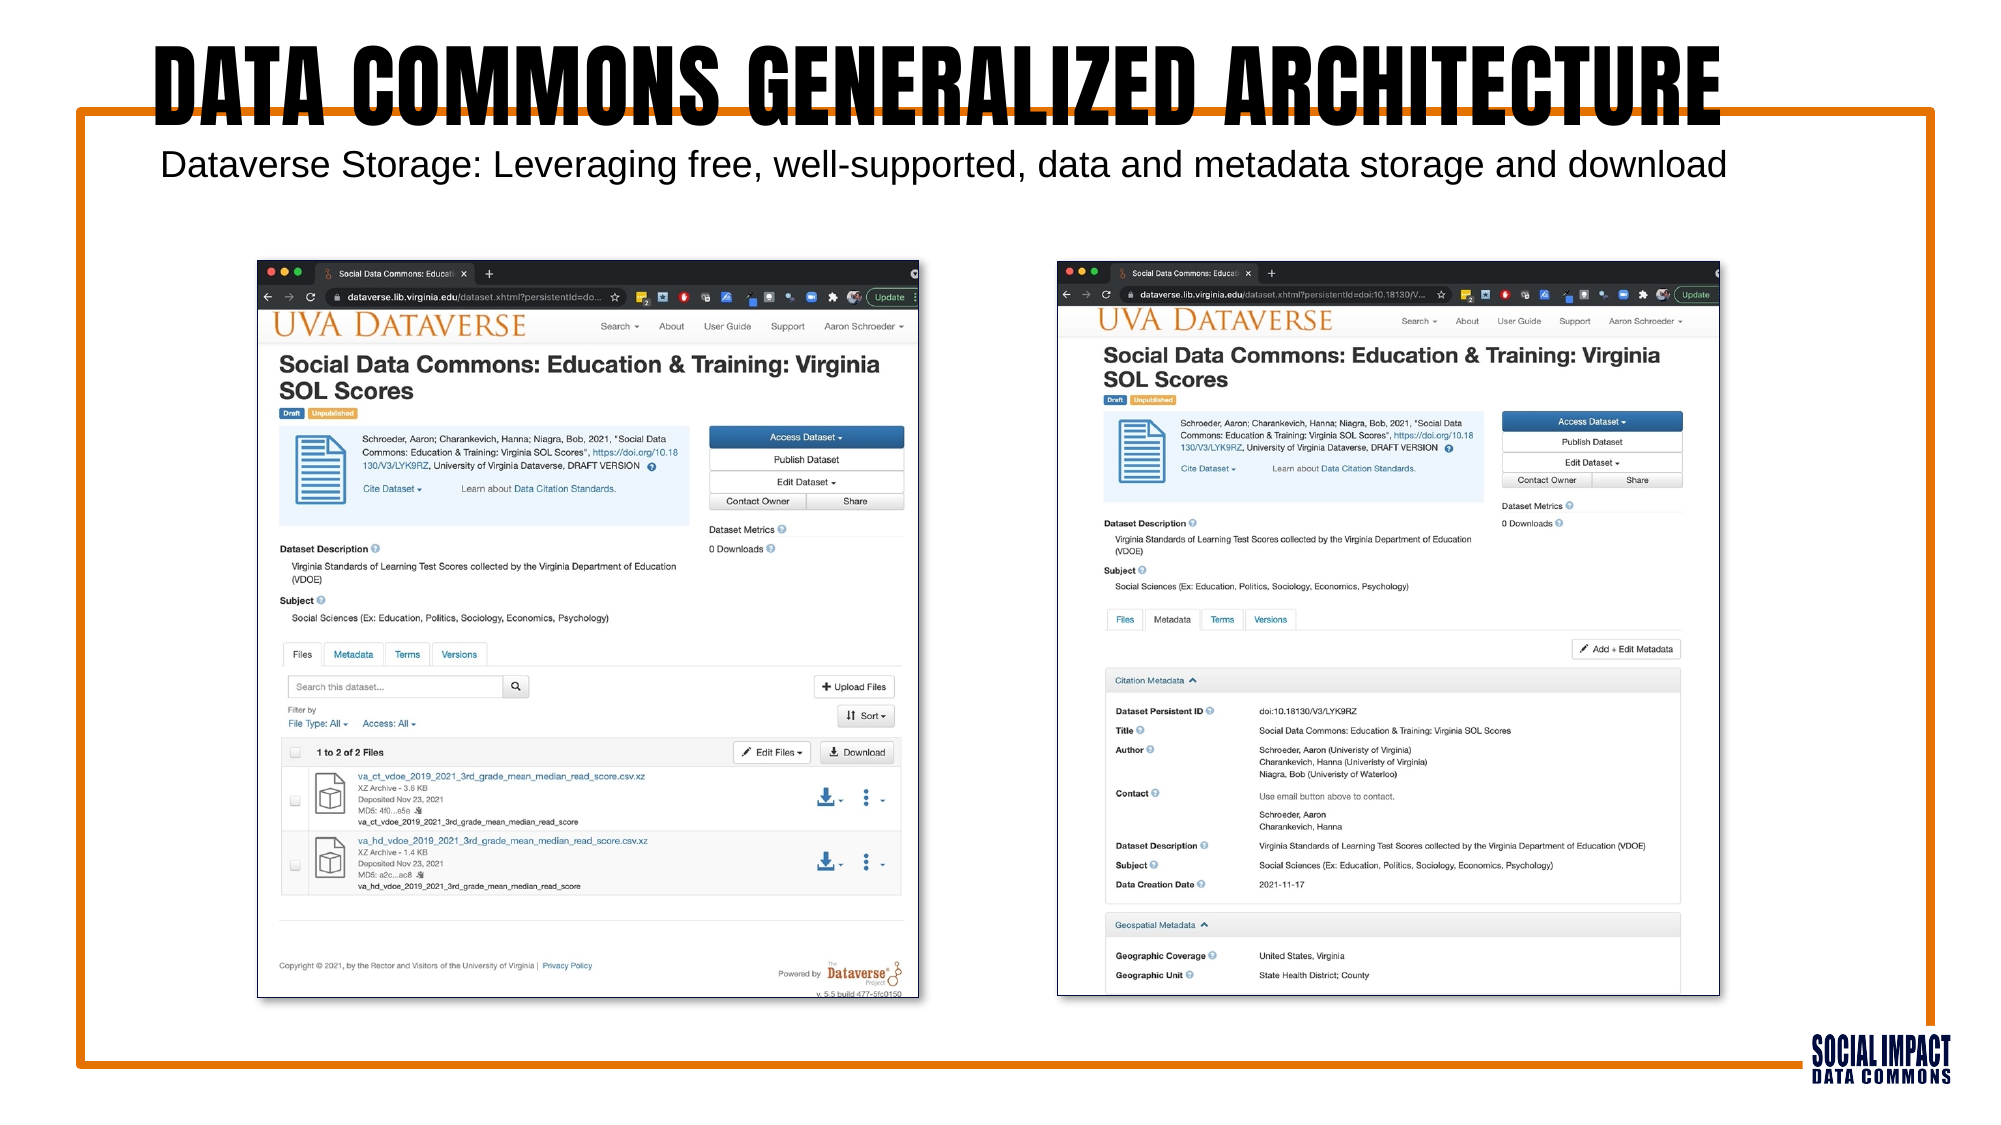

DATA COMMONS GENERALIZED ARCHITECTURE
Dataverse Storage: Leveraging free, well-supported, data and metadata storage and download